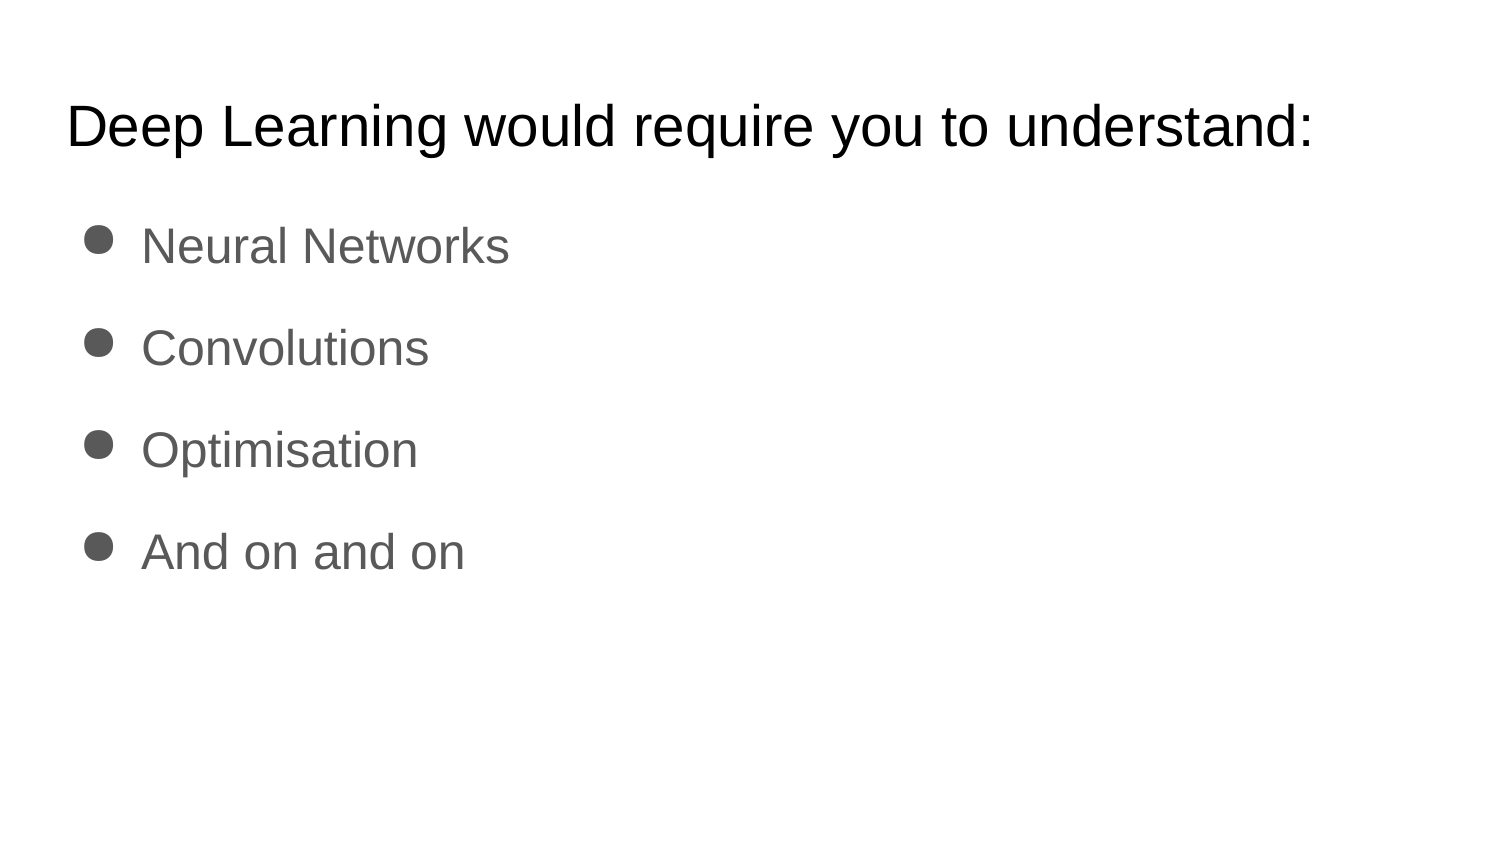

# Deep Learning would require you to understand:
Neural Networks
Convolutions
Optimisation
And on and on